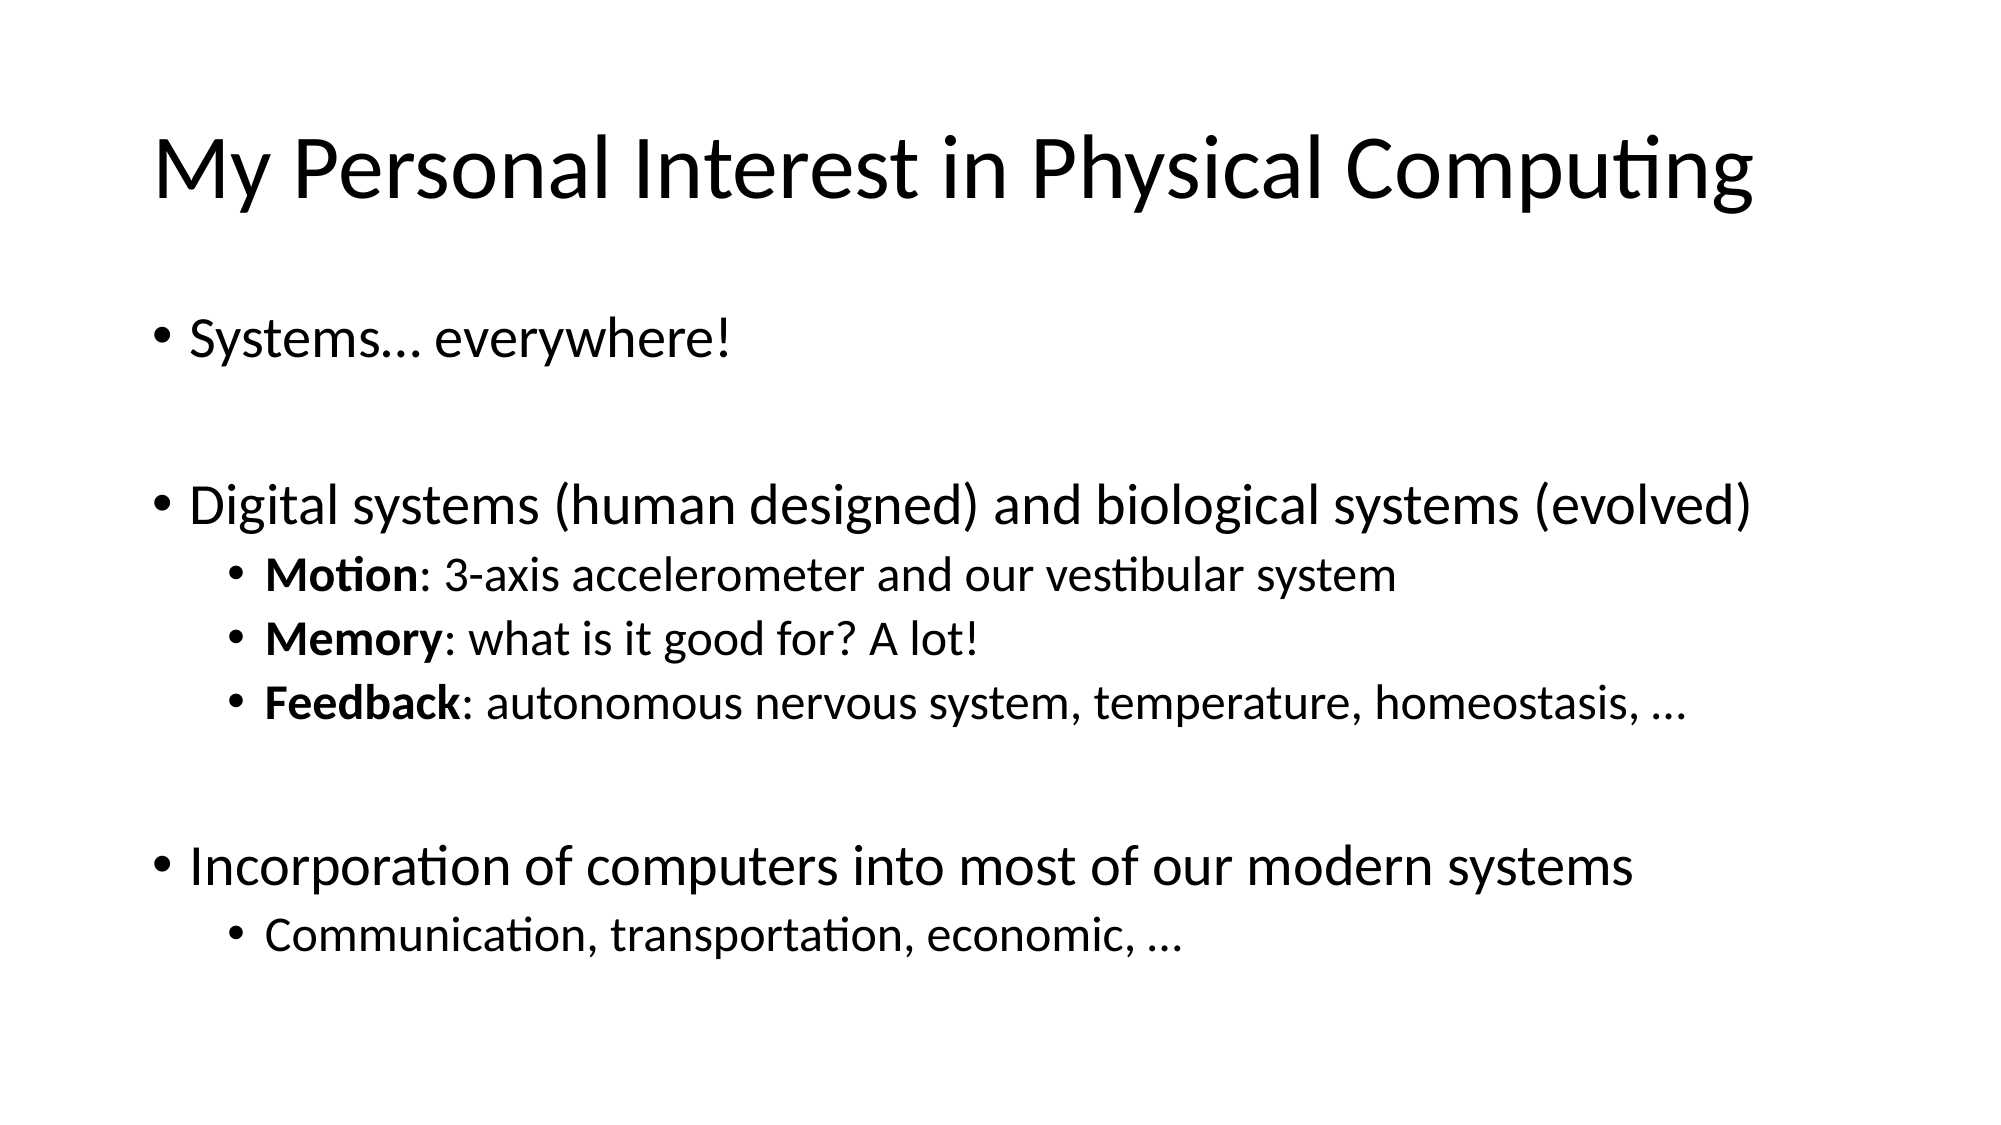

# My Personal Interest in Physical Computing
Systems… everywhere!

Digital systems (human designed) and biological systems (evolved)
Motion: 3-axis accelerometer and our vestibular system
Memory: what is it good for? A lot!
Feedback: autonomous nervous system, temperature, homeostasis, …

Incorporation of computers into most of our modern systems
Communication, transportation, economic, …